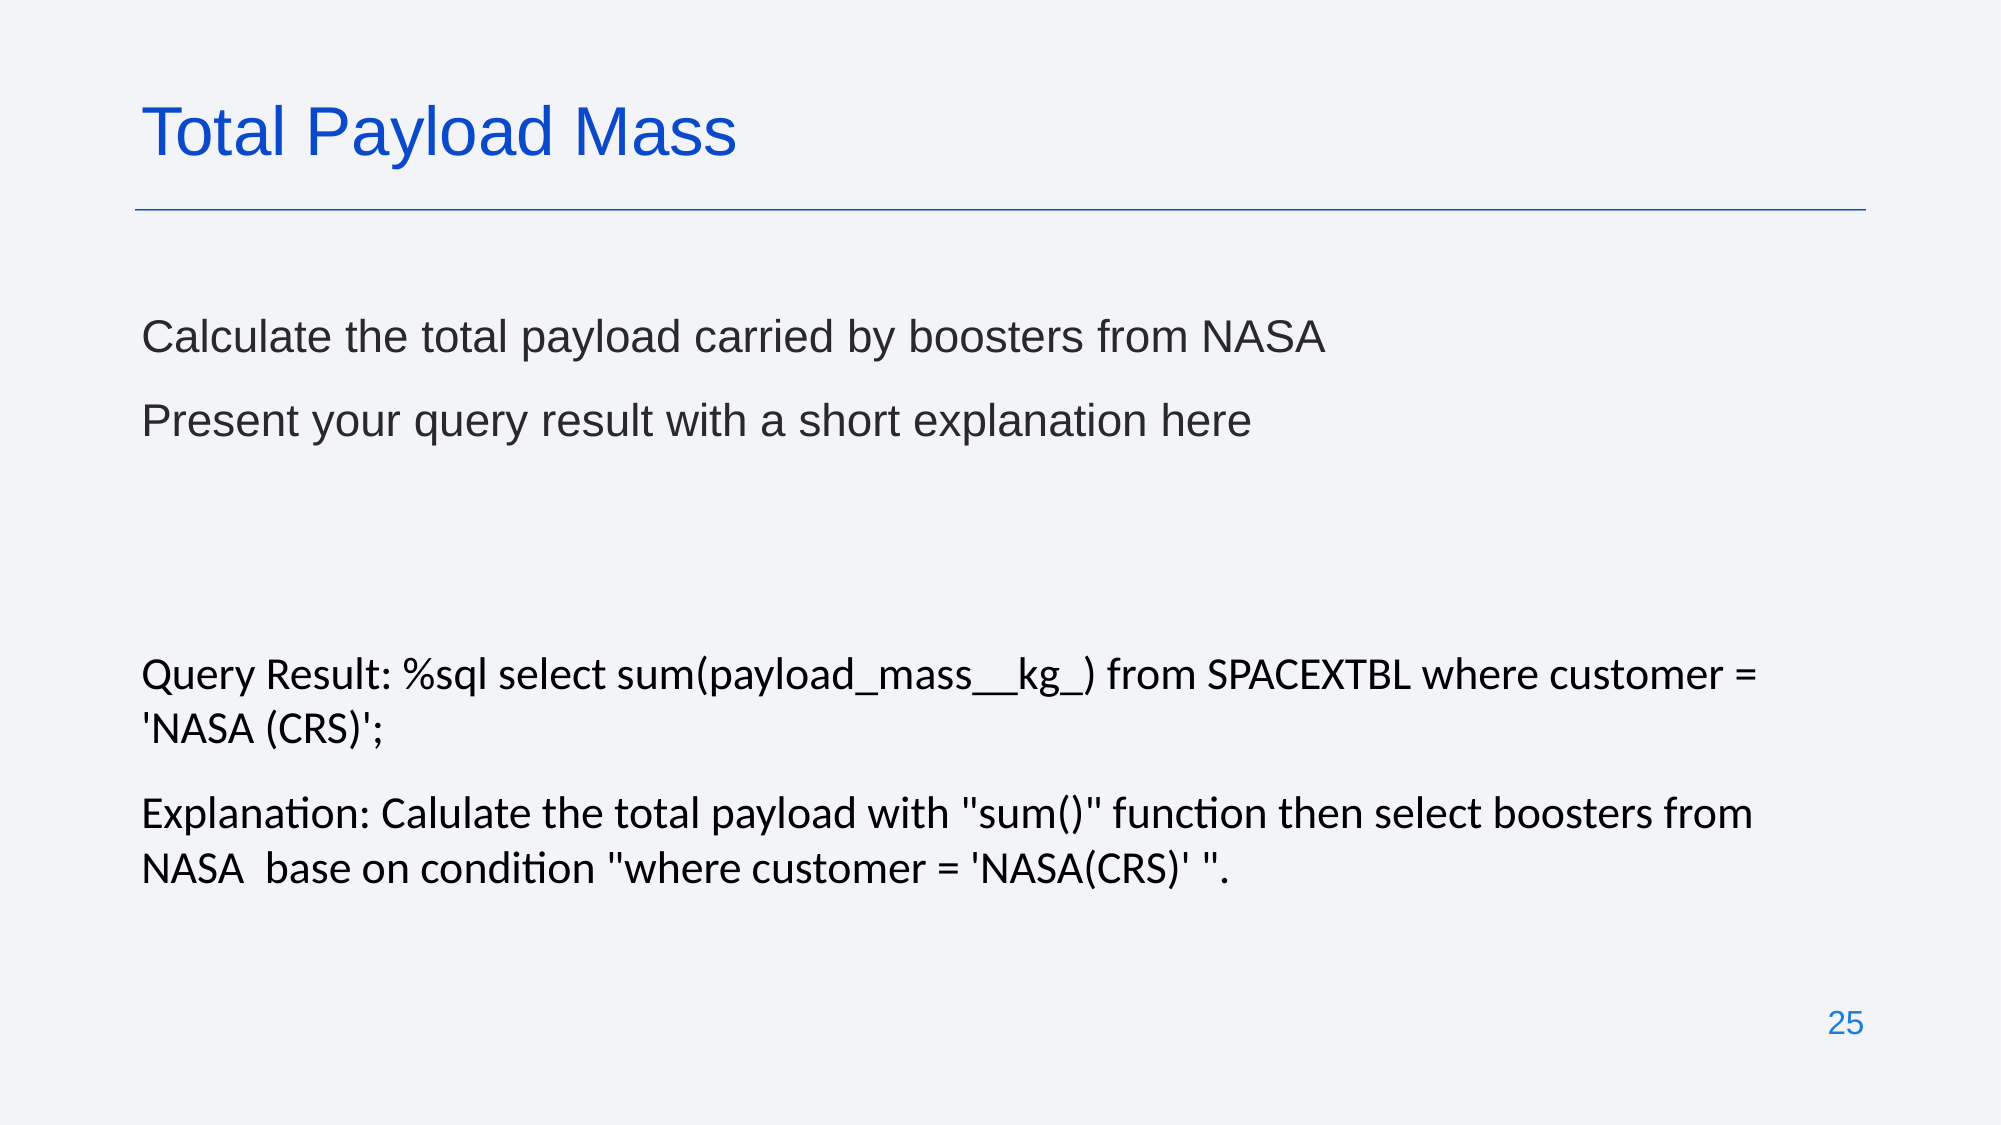

Total Payload Mass
Calculate the total payload carried by boosters from NASA
Present your query result with a short explanation here

Query Result: %sql select sum(payload_mass__kg_) from SPACEXTBL where customer = 'NASA (CRS)';
Explanation: Calulate the total payload with "sum()" function then select boosters from NASA  base on condition "where customer = 'NASA(CRS)' ".
25